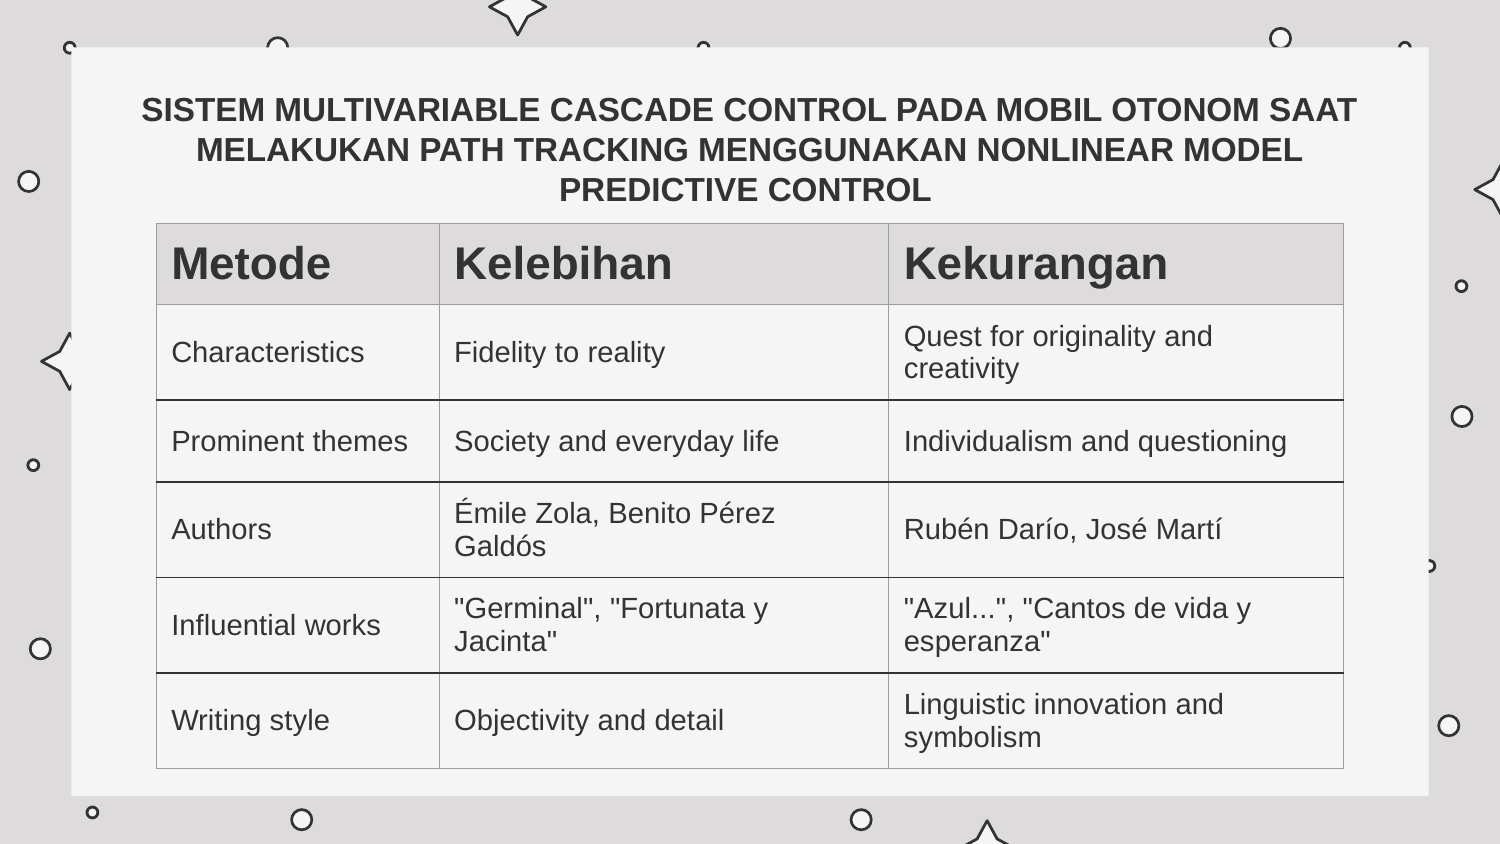

# SISTEM MULTIVARIABLE CASCADE CONTROL PADA MOBIL OTONOM SAAT MELAKUKAN PATH TRACKING MENGGUNAKAN NONLINEAR MODEL PREDICTIVE CONTROL
| Metode | Kelebihan | Kekurangan |
| --- | --- | --- |
| Characteristics | Fidelity to reality | Quest for originality and creativity |
| Prominent themes | Society and everyday life | Individualism and questioning |
| Authors | Émile Zola, Benito Pérez Galdós | Rubén Darío, José Martí |
| Influential works | "Germinal", "Fortunata y Jacinta" | "Azul...", "Cantos de vida y esperanza" |
| Writing style | Objectivity and detail | Linguistic innovation and symbolism |